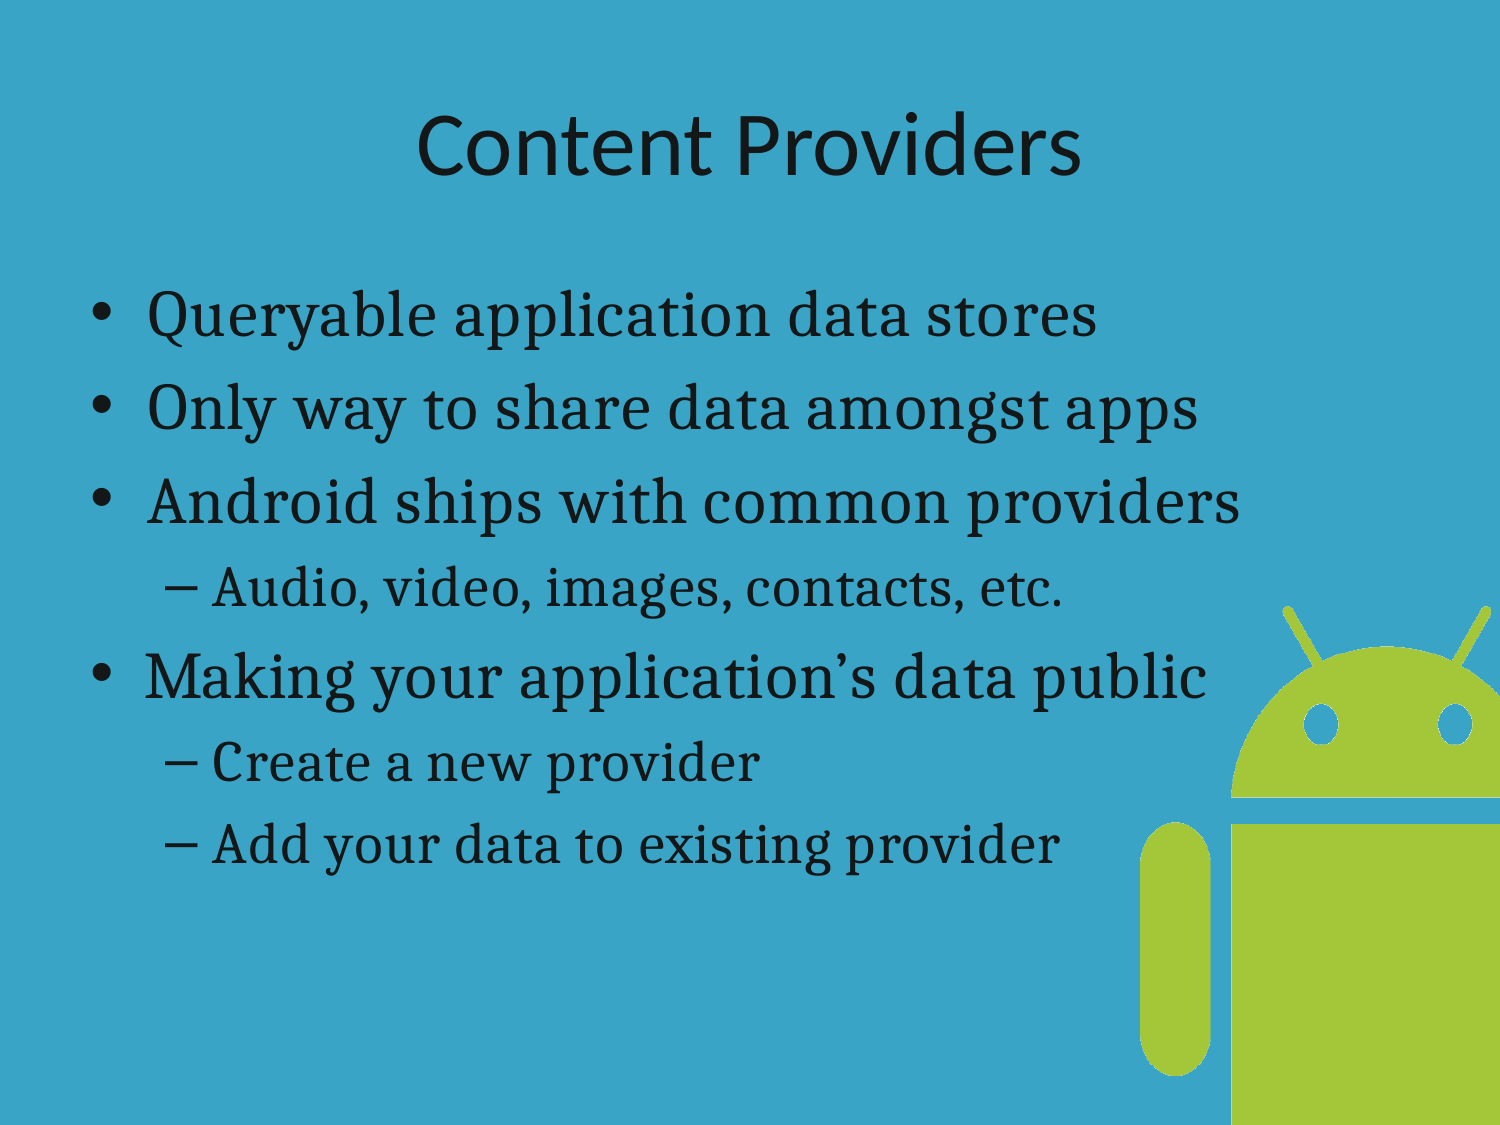

# Content Providers
Queryable application data stores
Only way to share data amongst apps
Android ships with common providers
Audio, video, images, contacts, etc.
Making your application’s data public
Create a new provider
Add your data to existing provider